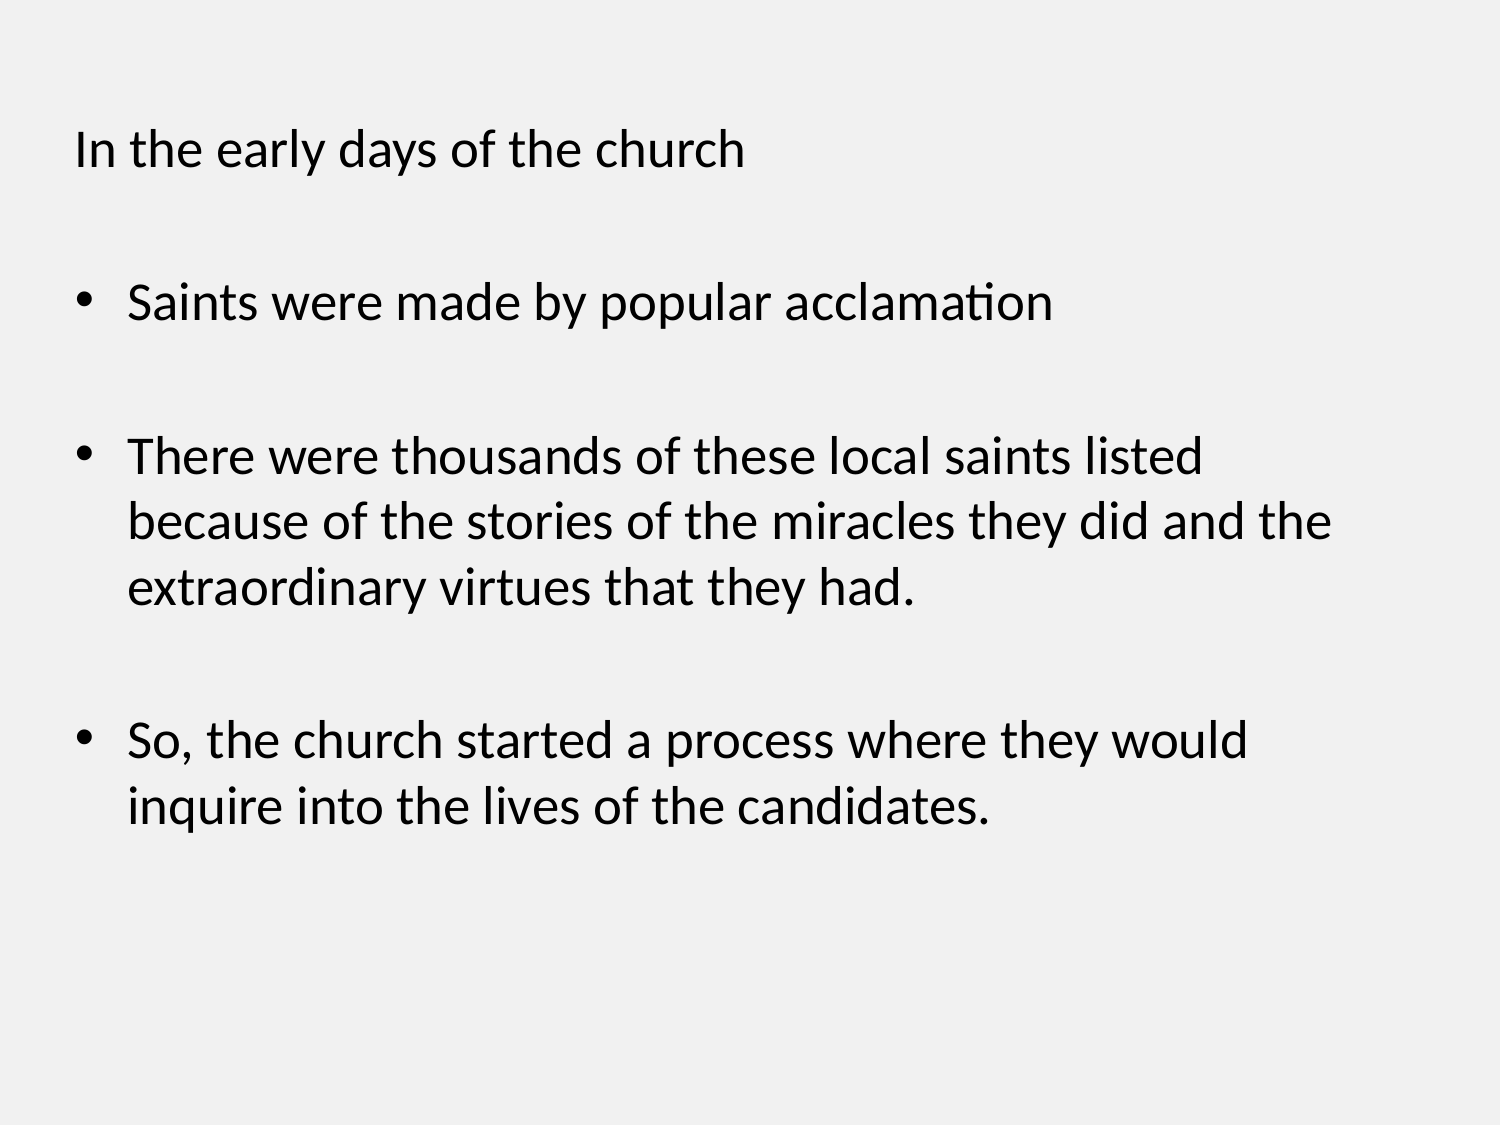

In the early days of the church

Saints were made by popular acclamation

There were thousands of these local saints listed because of the stories of the miracles they did and the extraordinary virtues that they had.

So, the church started a process where they would inquire into the lives of the candidates.